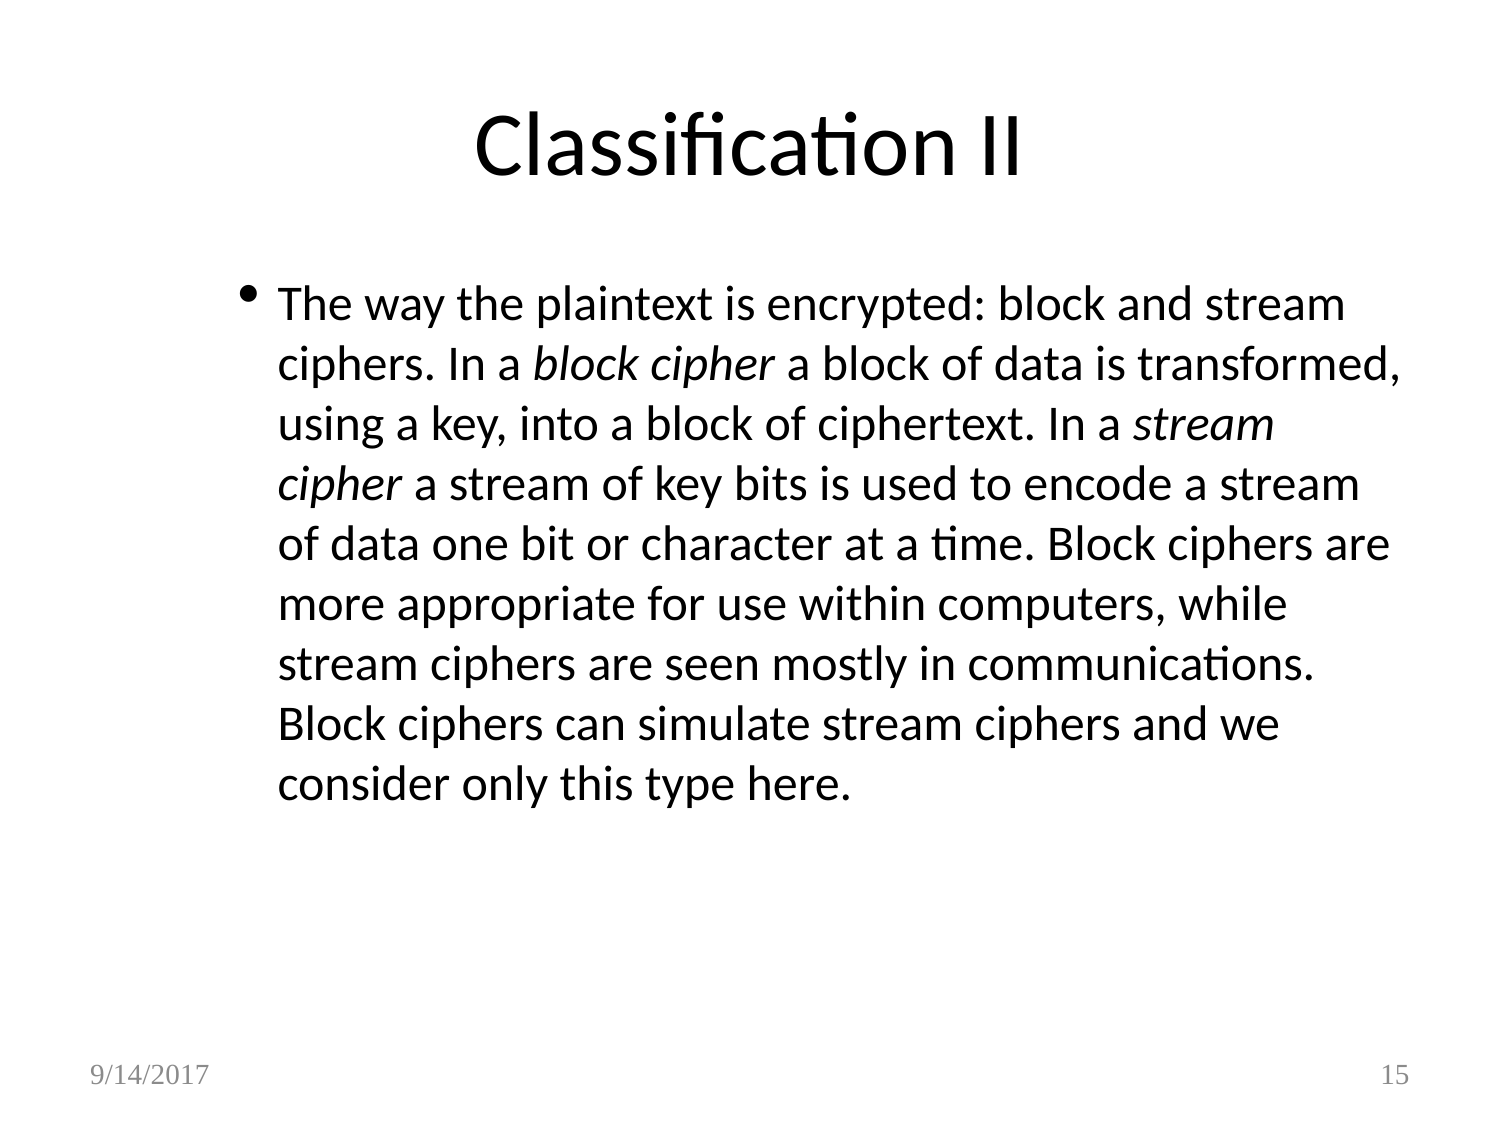

Classification II
The way the plaintext is encrypted: block and stream ciphers. In a block cipher a block of data is transformed, using a key, into a block of ciphertext. In a stream cipher a stream of key bits is used to encode a stream of data one bit or character at a time. Block ciphers are more appropriate for use within computers, while stream ciphers are seen mostly in communications. Block ciphers can simulate stream ciphers and we consider only this type here.

9/14/2017
15